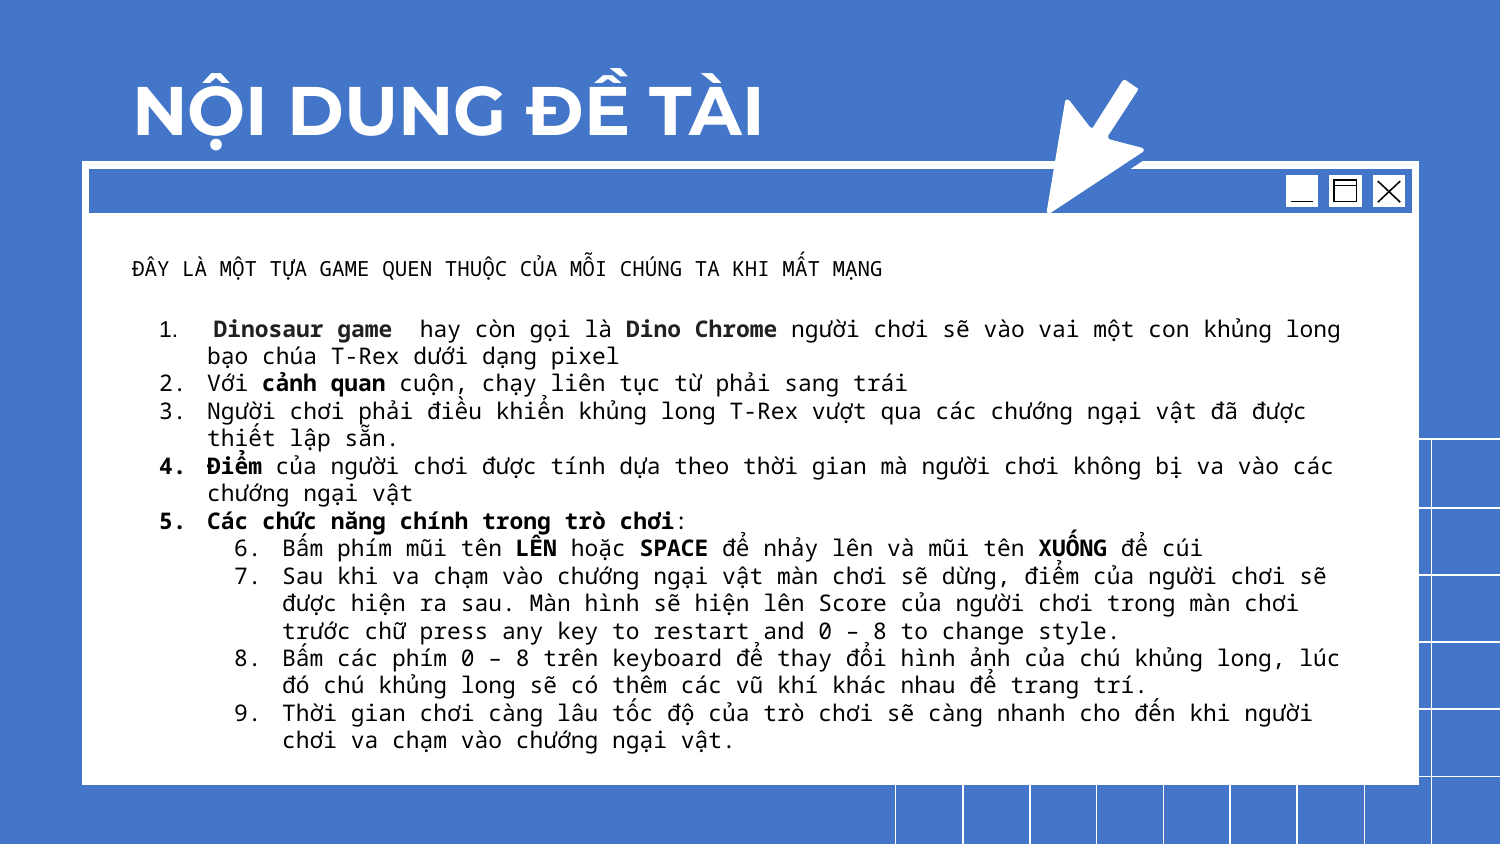

# NỘI DUNG ĐỀ TÀI
ĐÂY LÀ MỘT TỰA GAME QUEN THUỘC CỦA MỖI CHÚNG TA KHI MẤT MẠNG
 Dinosaur game  hay còn gọi là Dino Chrome người chơi sẽ vào vai một con khủng long bạo chúa T-Rex dưới dạng pixel
Với cảnh quan cuộn, chạy liên tục từ phải sang trái
Người chơi phải điều khiển khủng long T-Rex vượt qua các chướng ngại vật đã được thiết lập sẵn.
Điểm của người chơi được tính dựa theo thời gian mà người chơi không bị va vào các chướng ngại vật
Các chức năng chính trong trò chơi:
Bấm phím mũi tên LÊN hoặc SPACE để nhảy lên và mũi tên XUỐNG để cúi
Sau khi va chạm vào chướng ngại vật màn chơi sẽ dừng, điểm của người chơi sẽ được hiện ra sau. Màn hình sẽ hiện lên Score của người chơi trong màn chơi trước chữ press any key to restart and 0 – 8 to change style.
Bấm các phím 0 – 8 trên keyboard để thay đổi hình ảnh của chú khủng long, lúc đó chú khủng long sẽ có thêm các vũ khí khác nhau để trang trí.
Thời gian chơi càng lâu tốc độ của trò chơi sẽ càng nhanh cho đến khi người chơi va chạm vào chướng ngại vật.